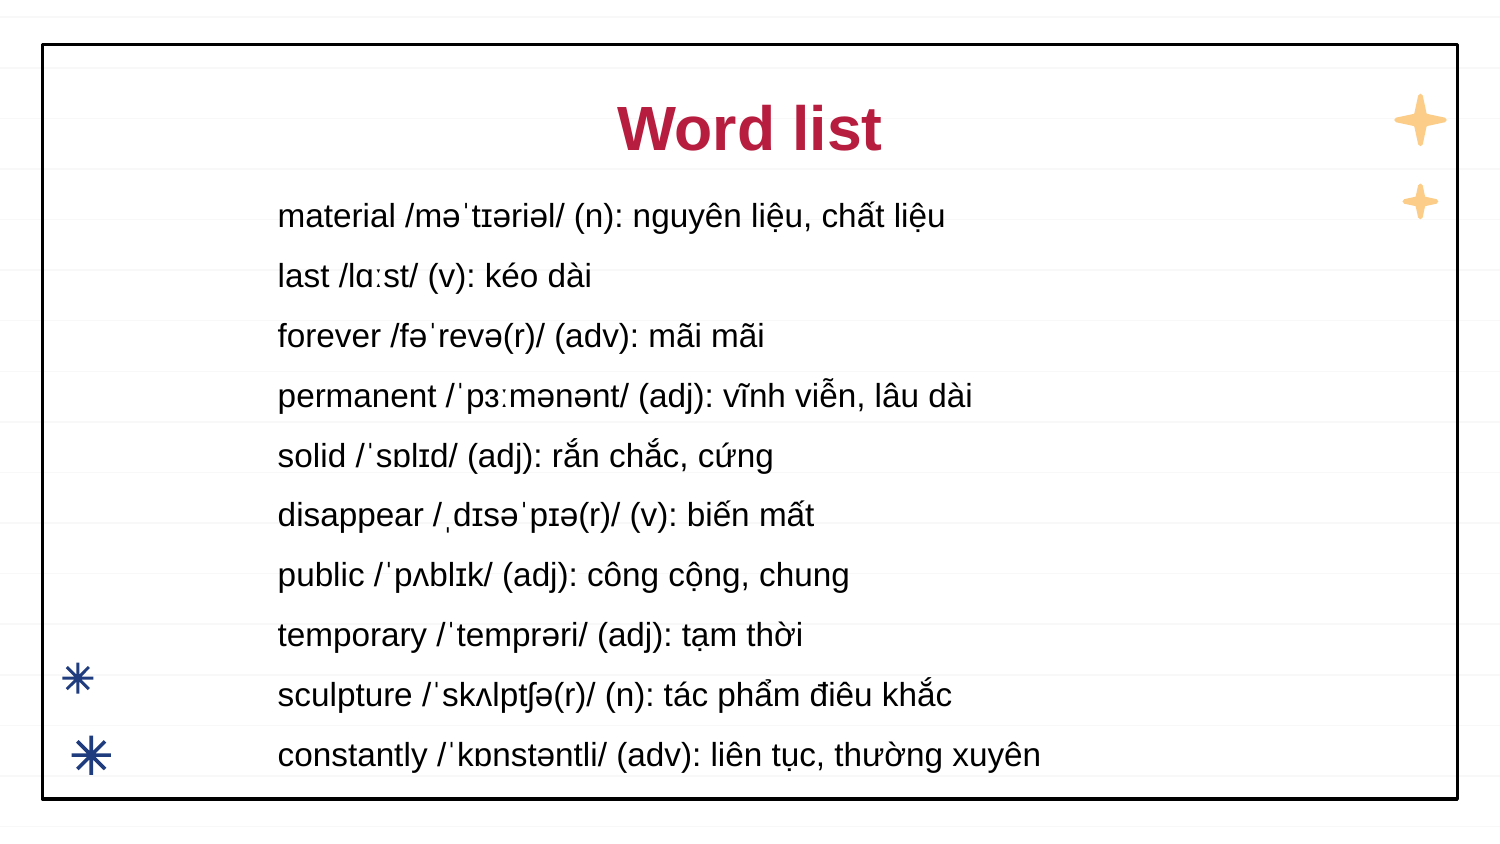

# Word list
material /məˈtɪəriəl/ (n): nguyên liệu, chất liệu
last /lɑːst/ (v): kéo dài
forever /fəˈrevə(r)/ (adv): mãi mãi
permanent /ˈpɜːmənənt/ (adj): vĩnh viễn, lâu dài
solid /ˈsɒlɪd/ (adj): rắn chắc, cứng
disappear /ˌdɪsəˈpɪə(r)/ (v): biến mất
public /ˈpʌblɪk/ (adj): công cộng, chung
temporary /ˈtemprəri/ (adj): tạm thời
sculpture /ˈskʌlptʃə(r)/ (n): tác phẩm điêu khắc
constantly /ˈkɒnstəntli/ (adv): liên tục, thường xuyên